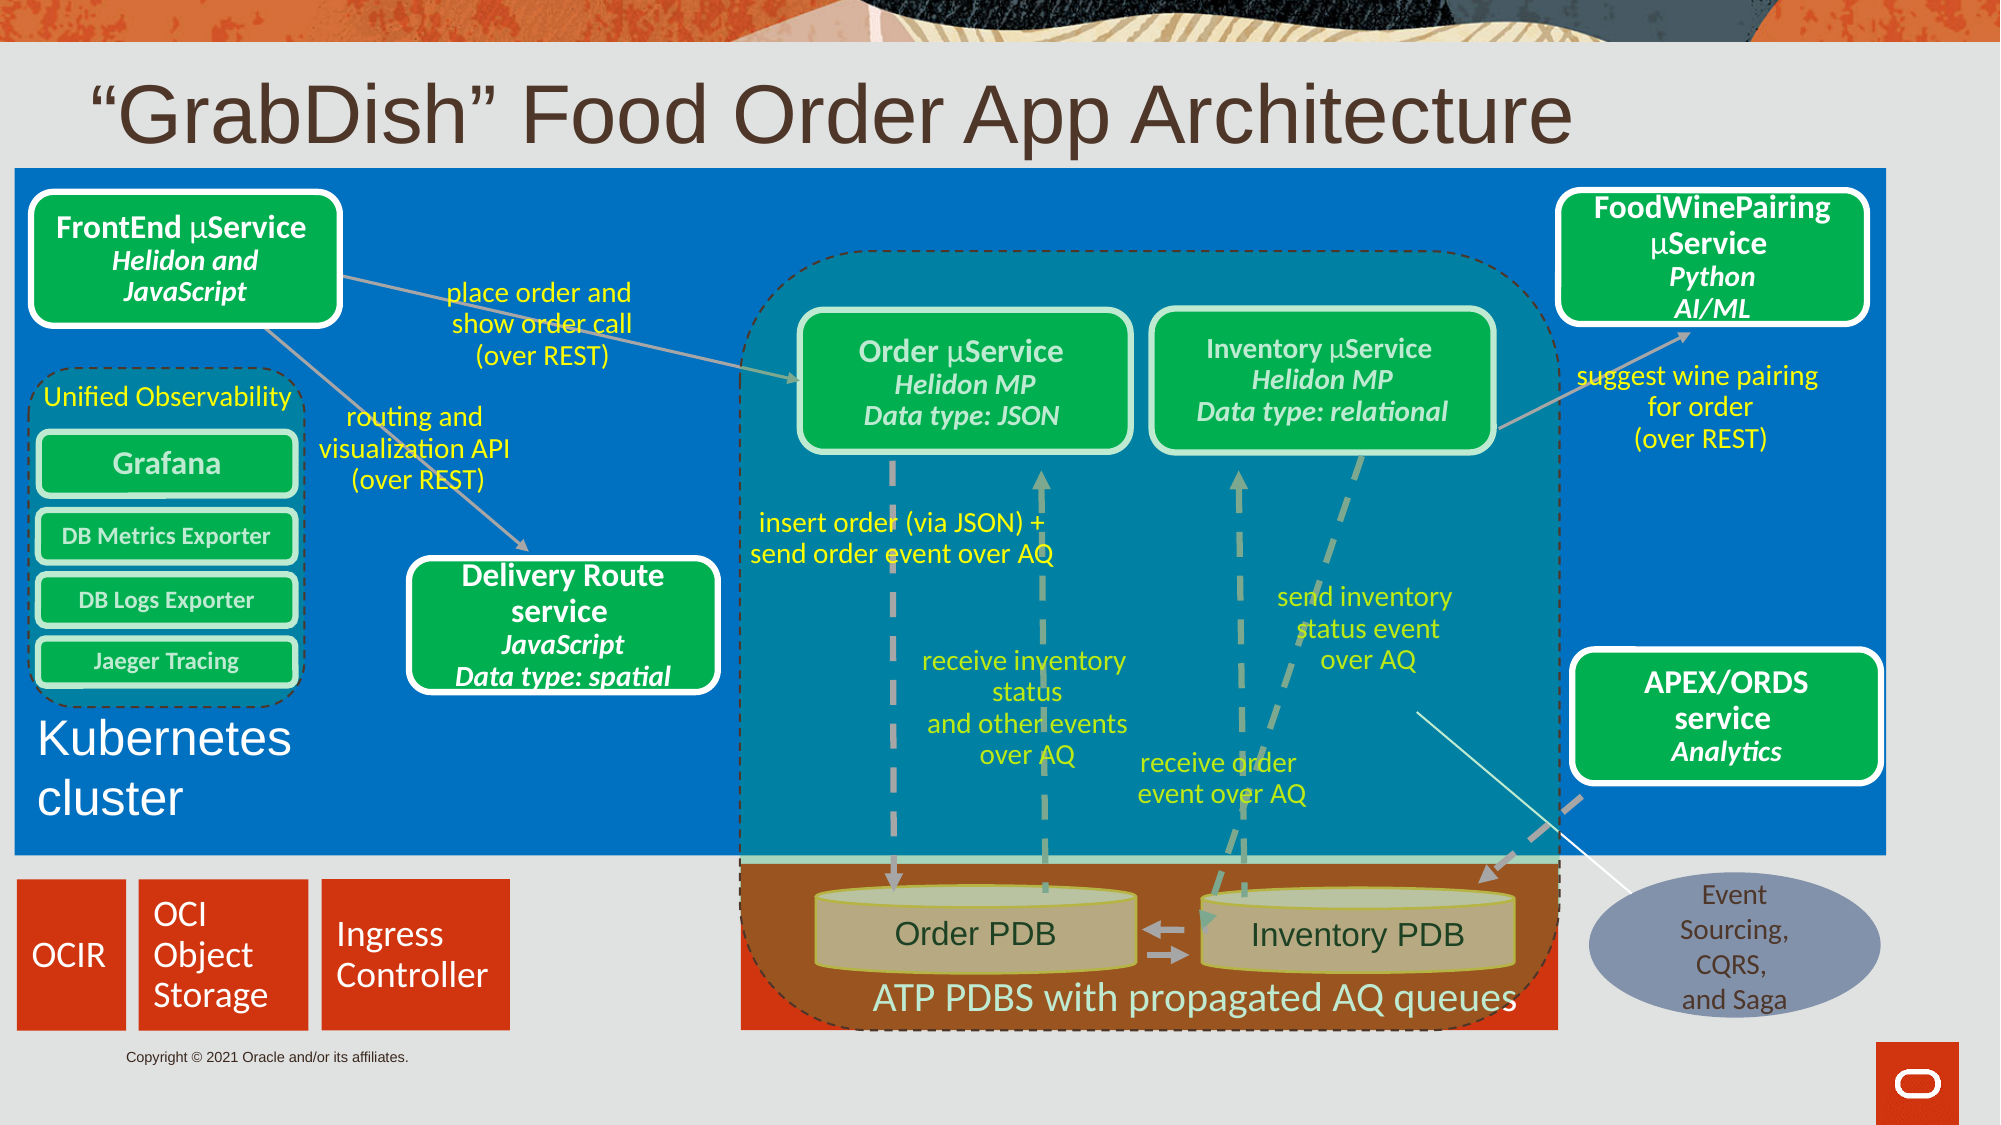

1
# “GrabDish” Food Order App Architecture

FoodWinePairing μService
Python
AI/ML
FrontEnd μService
Helidon and JavaScript

place order and
show order call
(over REST)

Inventory μService
Helidon MP
Data type: relational

Order μService
Helidon MP
Data type: JSON
suggest wine pairing
for order
(over REST)

Unified Observability
routing and
visualization API
(over REST)
Grafana
insert order (via JSON) +
send order event over AQ
DB Metrics Exporter
Delivery Route service
JavaScript
Data type: spatial
DB Logs Exporter
send inventory
status event
over AQ
Jaeger Tracing
receive inventory
status
and other events
over AQ
APEX/ORDS service
Analytics
Kubernetes cluster
receive order
event over AQ

Event Sourcing, CQRS,
and Saga
Ingress
Controller
OCIR
OCI
Object Storage
Order PDB
Inventory PDB
ATP PDBS with propagated AQ queues
Copyright © 2021 Oracle and/or its affiliates.